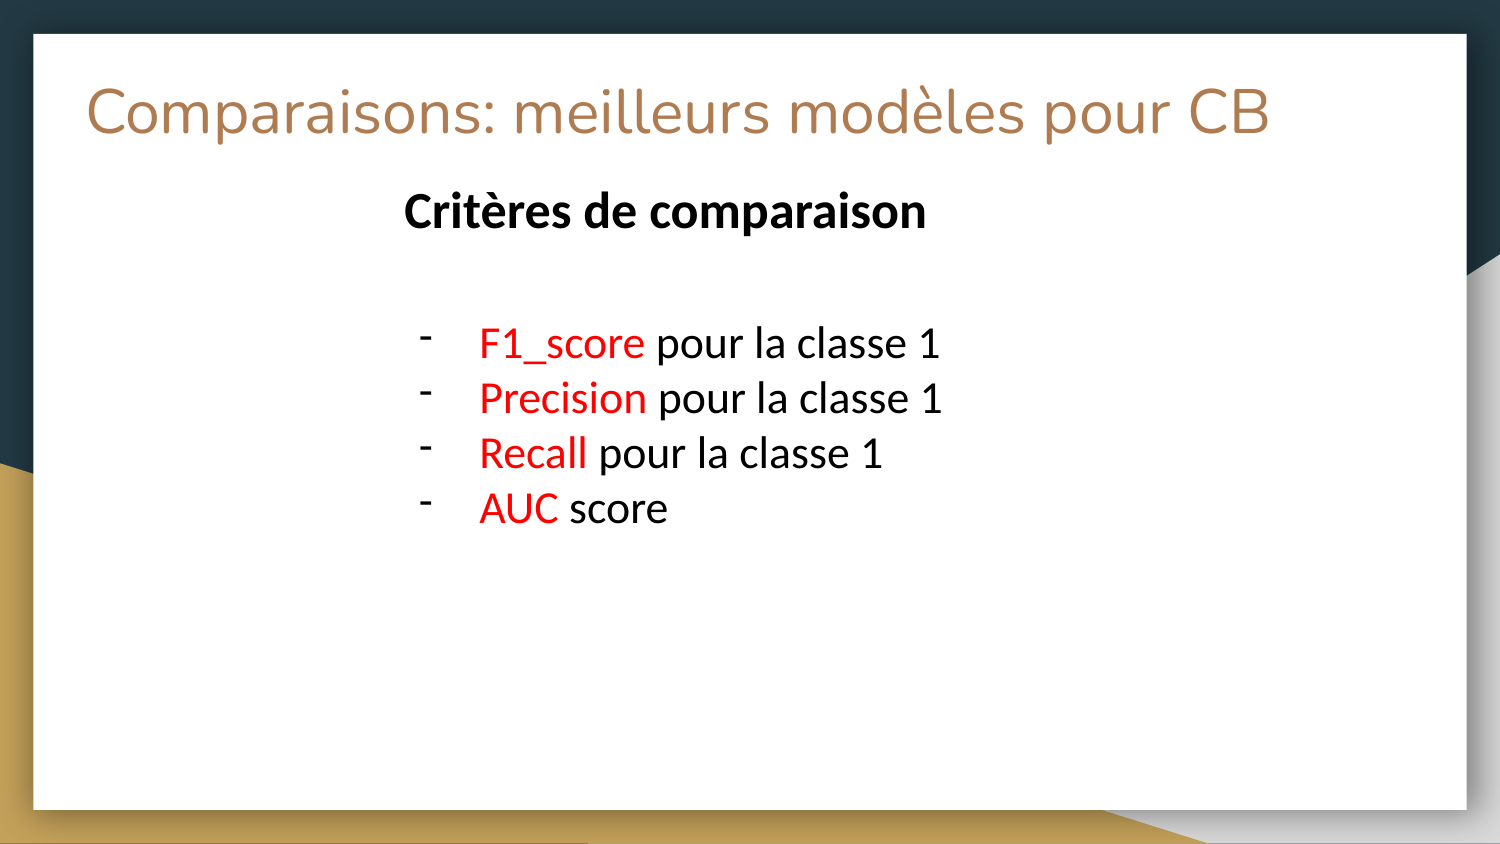

# Comparaisons: meilleurs modèles pour CB
Critères de comparaison
F1_score pour la classe 1
Precision pour la classe 1
Recall pour la classe 1
AUC score